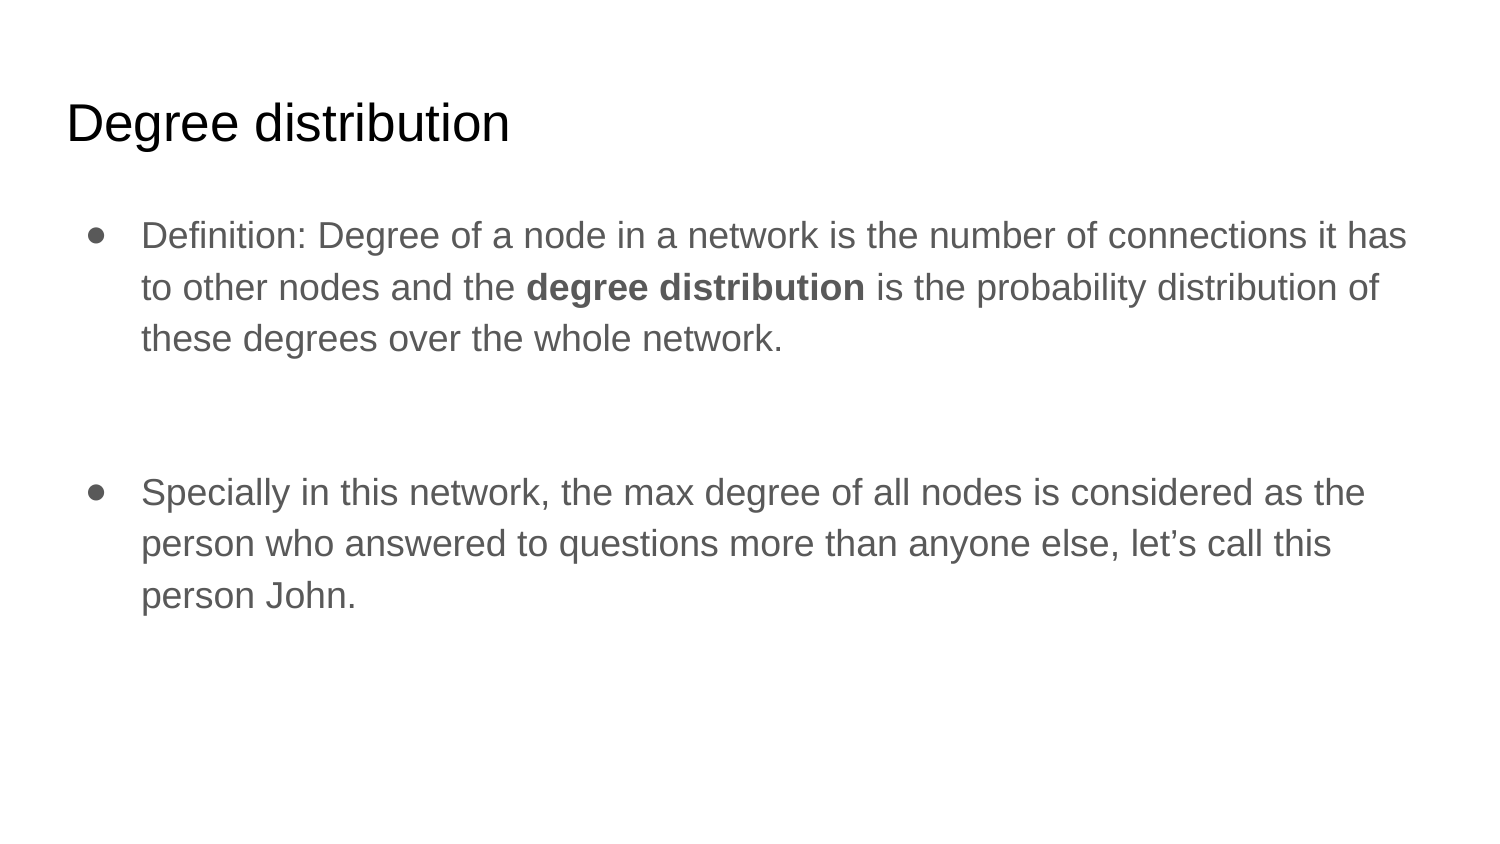

# Degree distribution
Definition: Degree of a node in a network is the number of connections it has to other nodes and the degree distribution is the probability distribution of these degrees over the whole network.

Specially in this network, the max degree of all nodes is considered as the person who answered to questions more than anyone else, let’s call this person John.